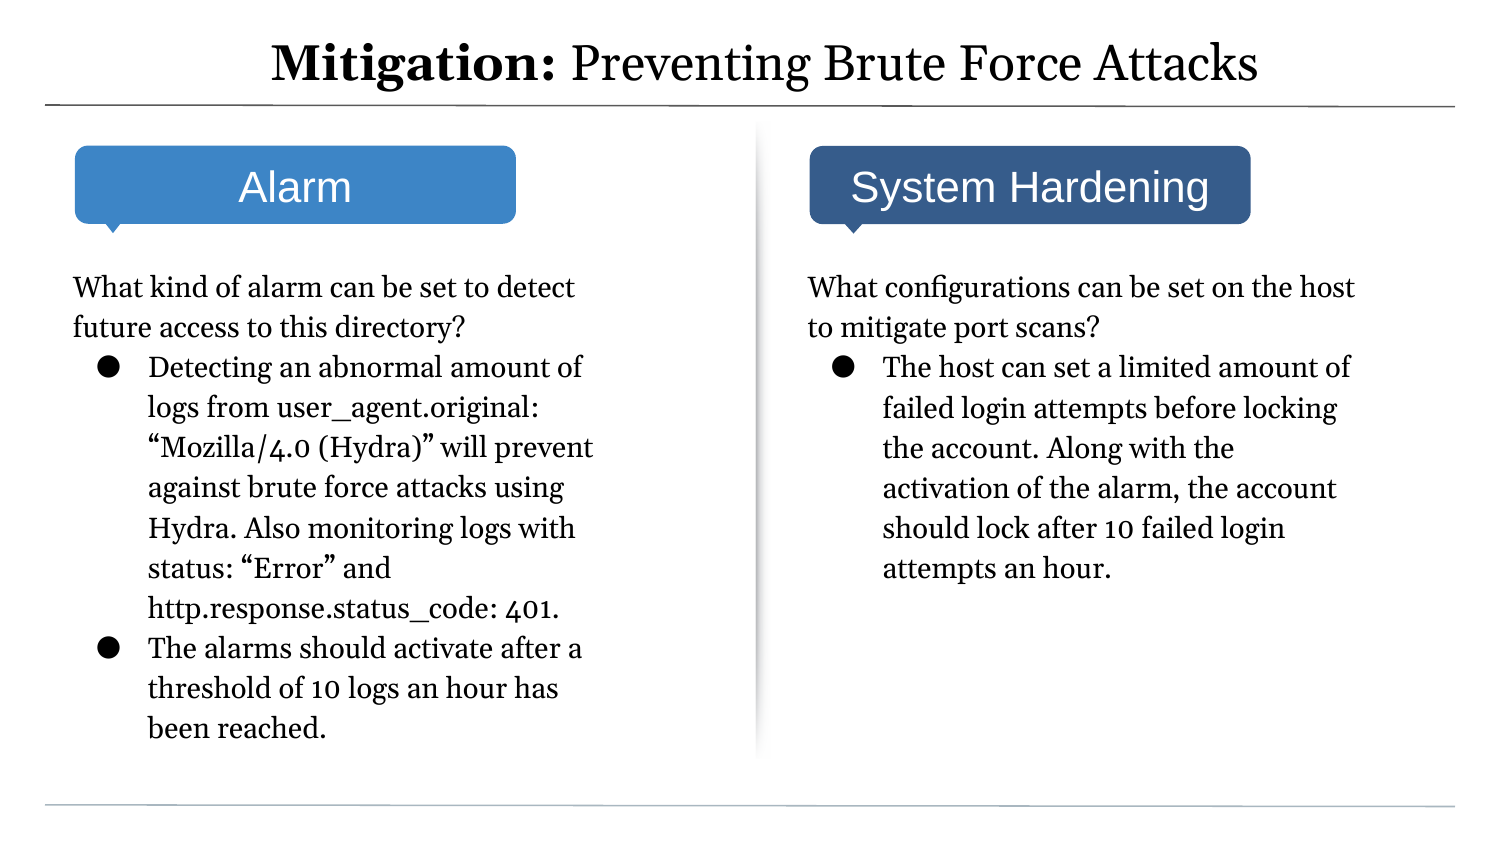

# Mitigation: Preventing Brute Force Attacks
What kind of alarm can be set to detect future access to this directory?
Detecting an abnormal amount of logs from user_agent.original: “Mozilla/4.0 (Hydra)” will prevent against brute force attacks using Hydra. Also monitoring logs with status: “Error” and http.response.status_code: 401.
The alarms should activate after a threshold of 10 logs an hour has been reached.

What configurations can be set on the host to mitigate port scans?
The host can set a limited amount of failed login attempts before locking the account. Along with the activation of the alarm, the account should lock after 10 failed login attempts an hour.